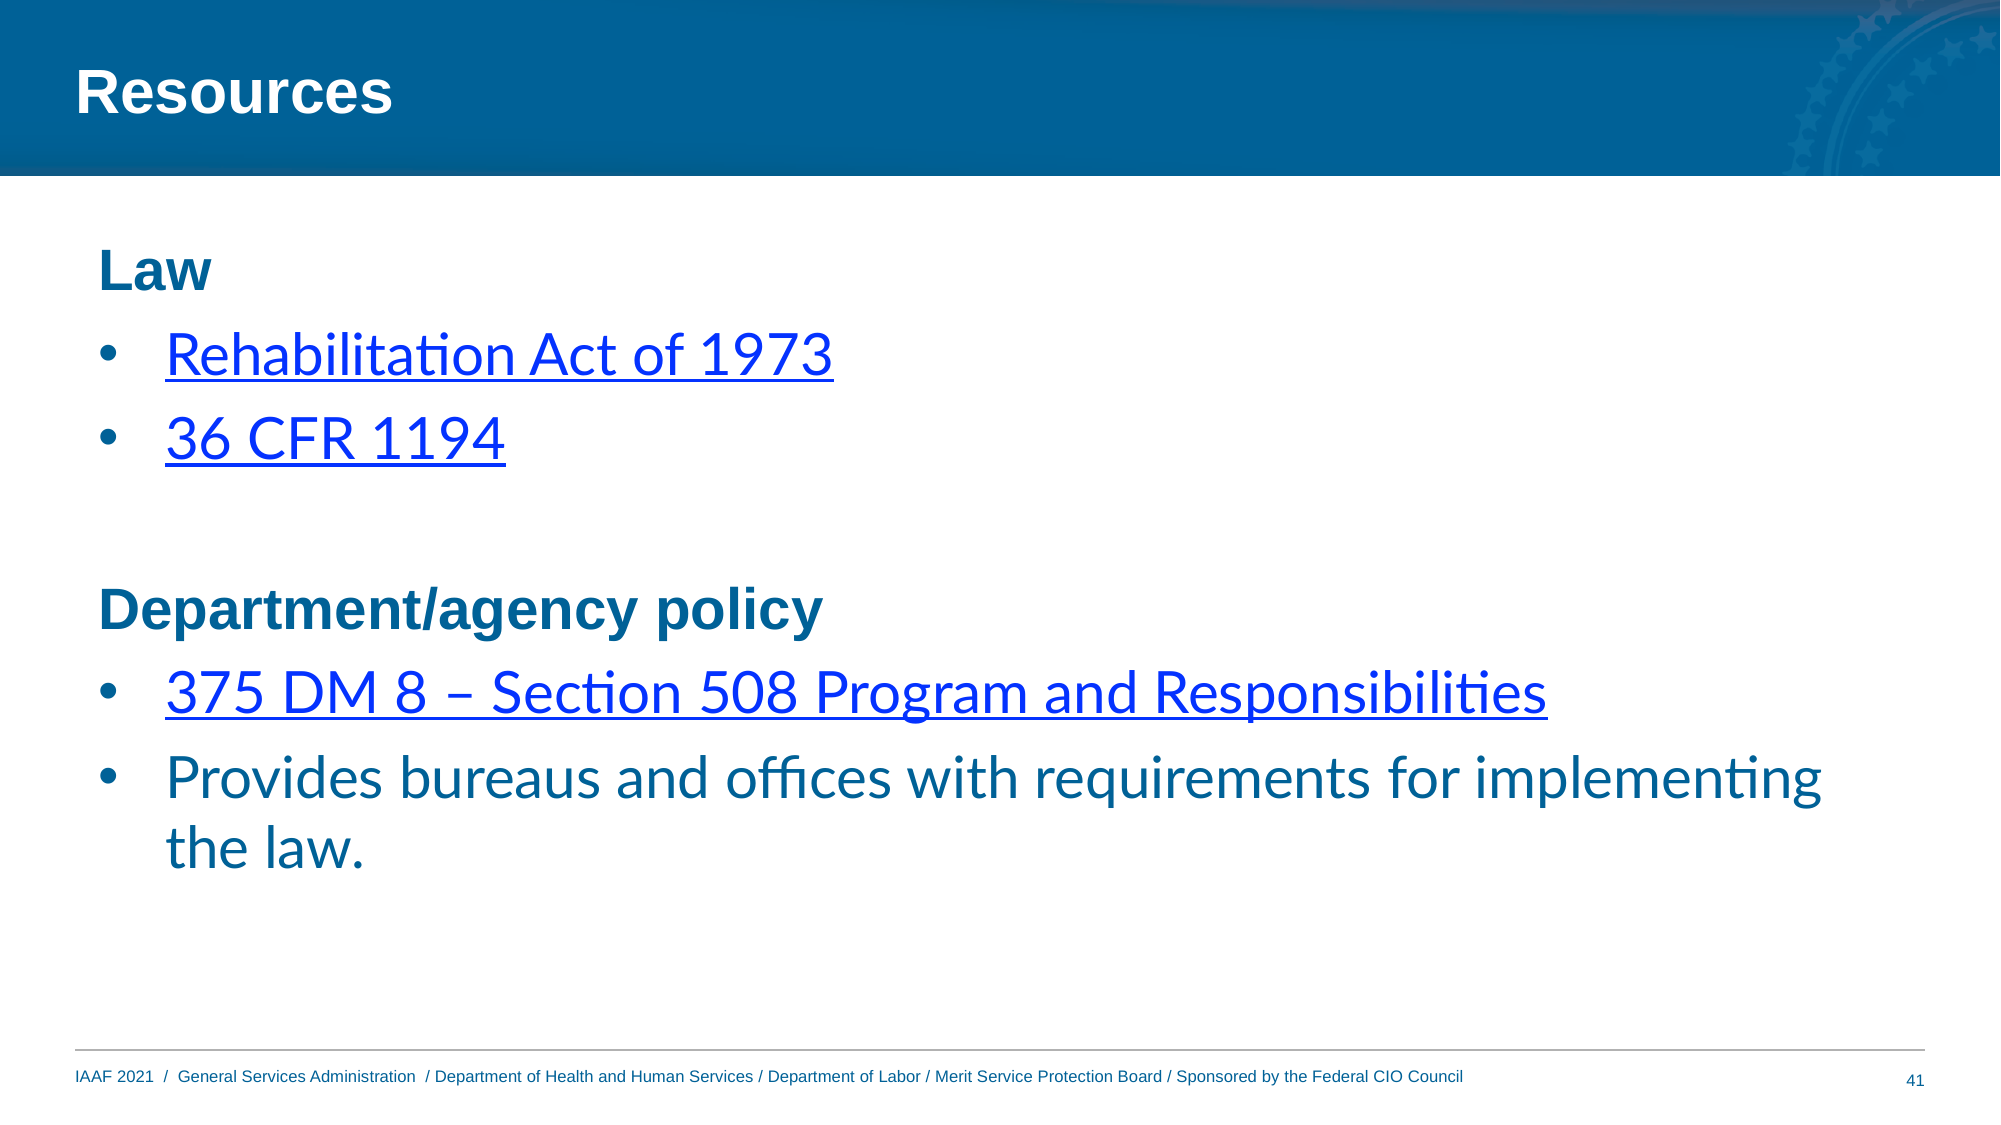

# Resources
Law
Rehabilitation Act of 1973
36 CFR 1194

Department/agency policy
375 DM 8 – Section 508 Program and Responsibilities
Provides bureaus and offices with requirements for implementing the law.

41